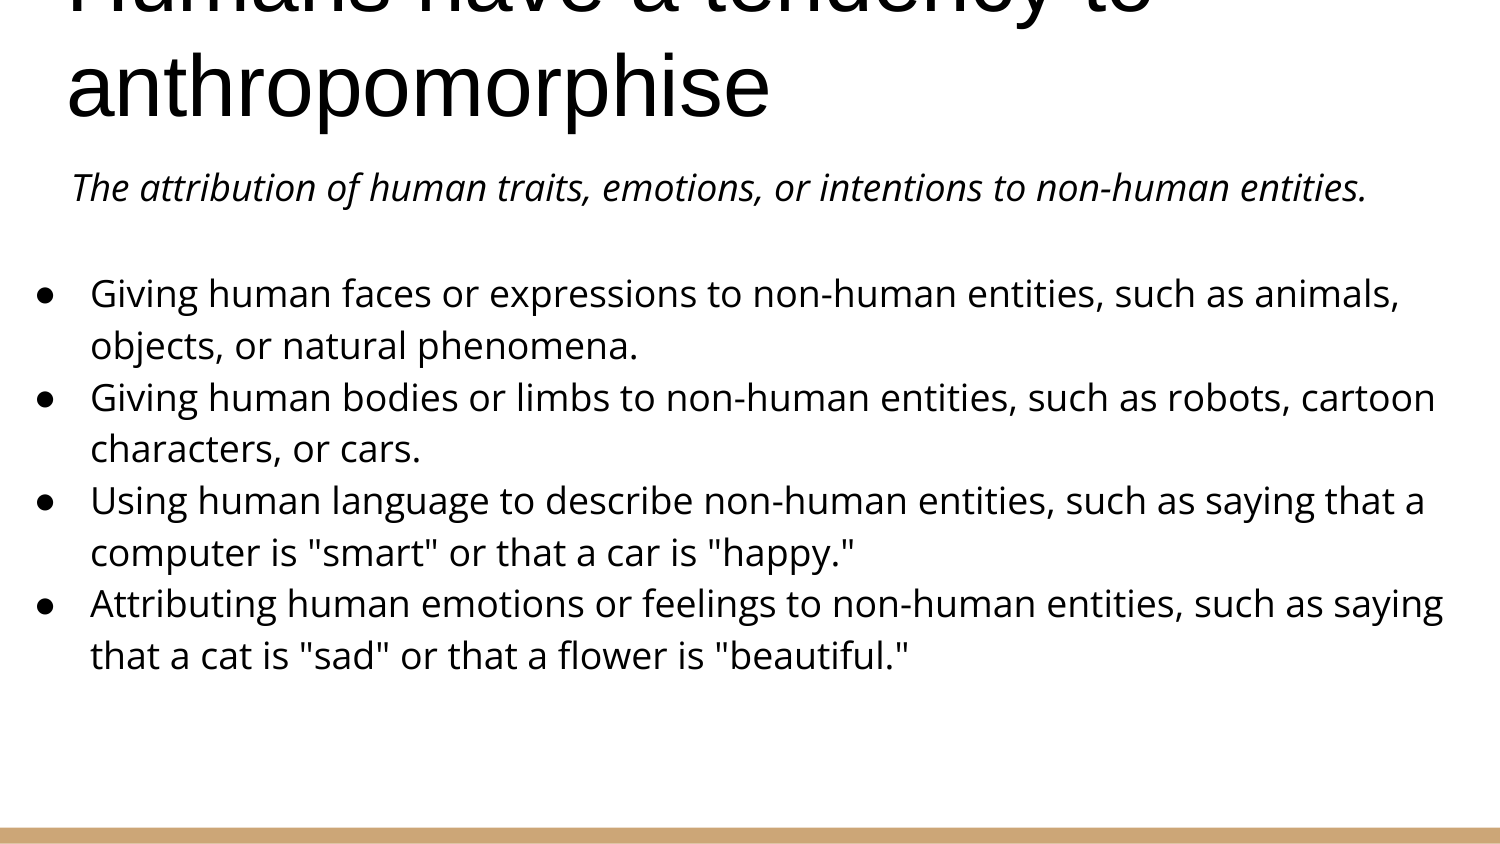

# Humans have a tendency to anthropomorphise
The attribution of human traits, emotions, or intentions to non-human entities.
Giving human faces or expressions to non-human entities, such as animals, objects, or natural phenomena.
Giving human bodies or limbs to non-human entities, such as robots, cartoon characters, or cars.
Using human language to describe non-human entities, such as saying that a computer is "smart" or that a car is "happy."
Attributing human emotions or feelings to non-human entities, such as saying that a cat is "sad" or that a flower is "beautiful."